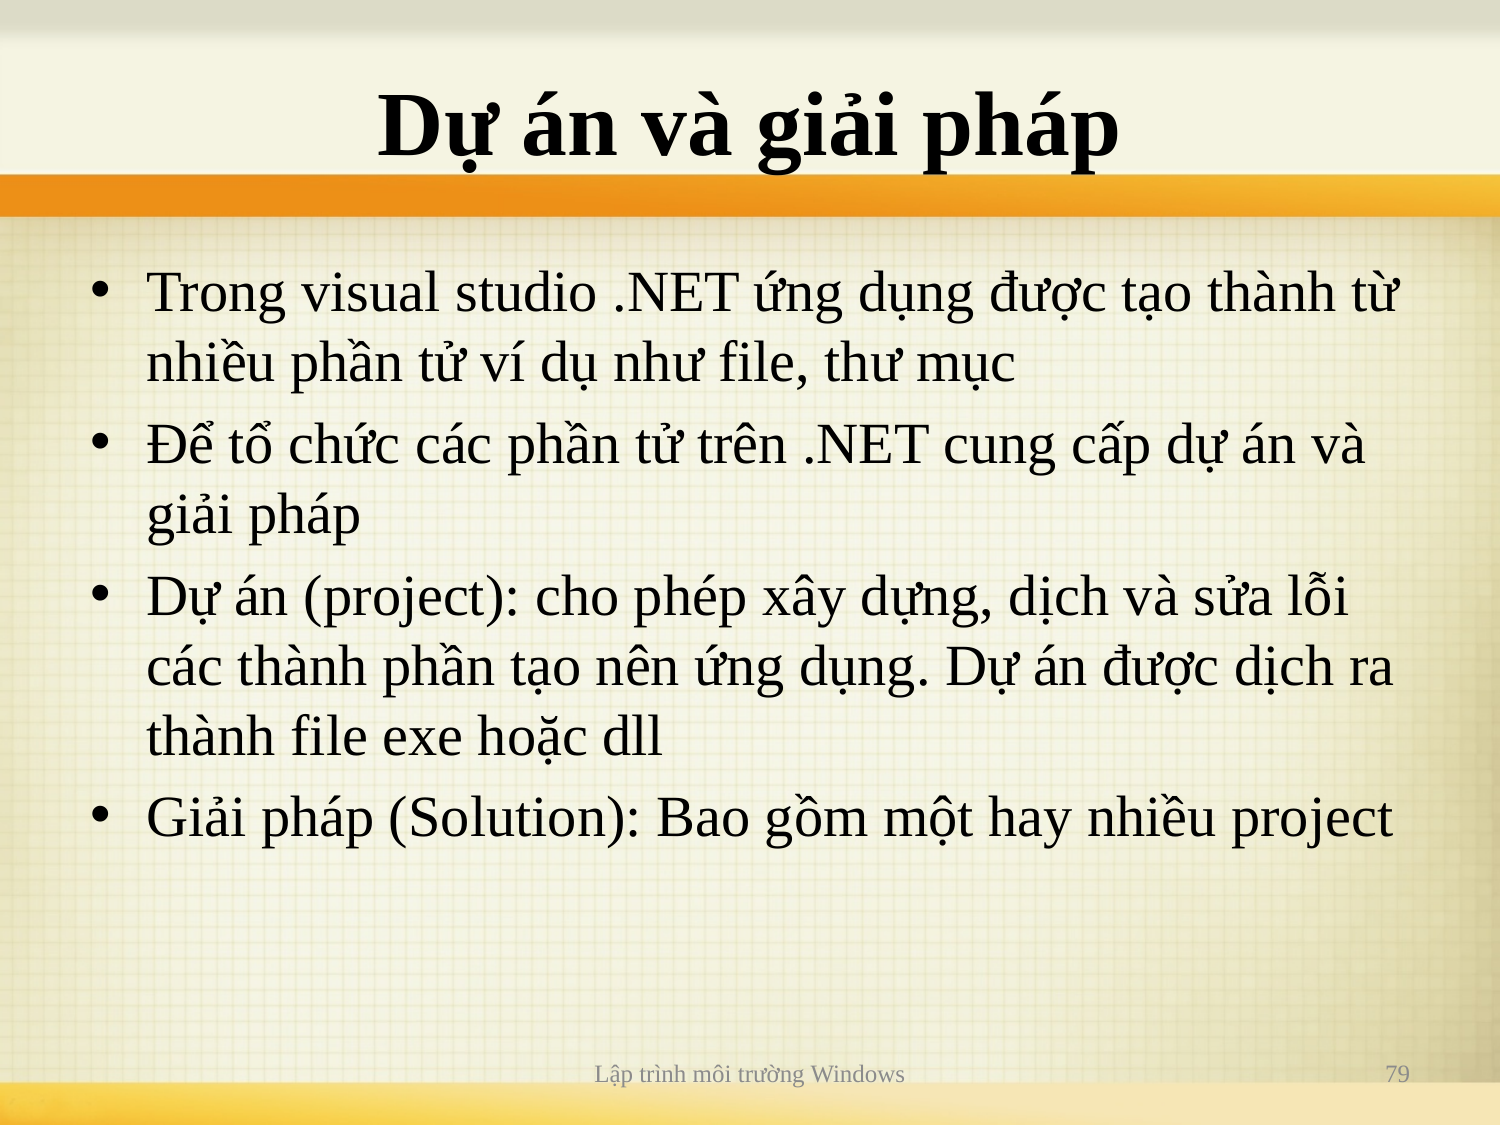

# Dự án và giải pháp
Trong visual studio .NET ứng dụng được tạo thành từ nhiều phần tử ví dụ như file, thư mục
Để tổ chức các phần tử trên .NET cung cấp dự án và giải pháp
Dự án (project): cho phép xây dựng, dịch và sửa lỗi các thành phần tạo nên ứng dụng. Dự án được dịch ra thành file exe hoặc dll
Giải pháp (Solution): Bao gồm một hay nhiều project
Lập trình môi trường Windows
79